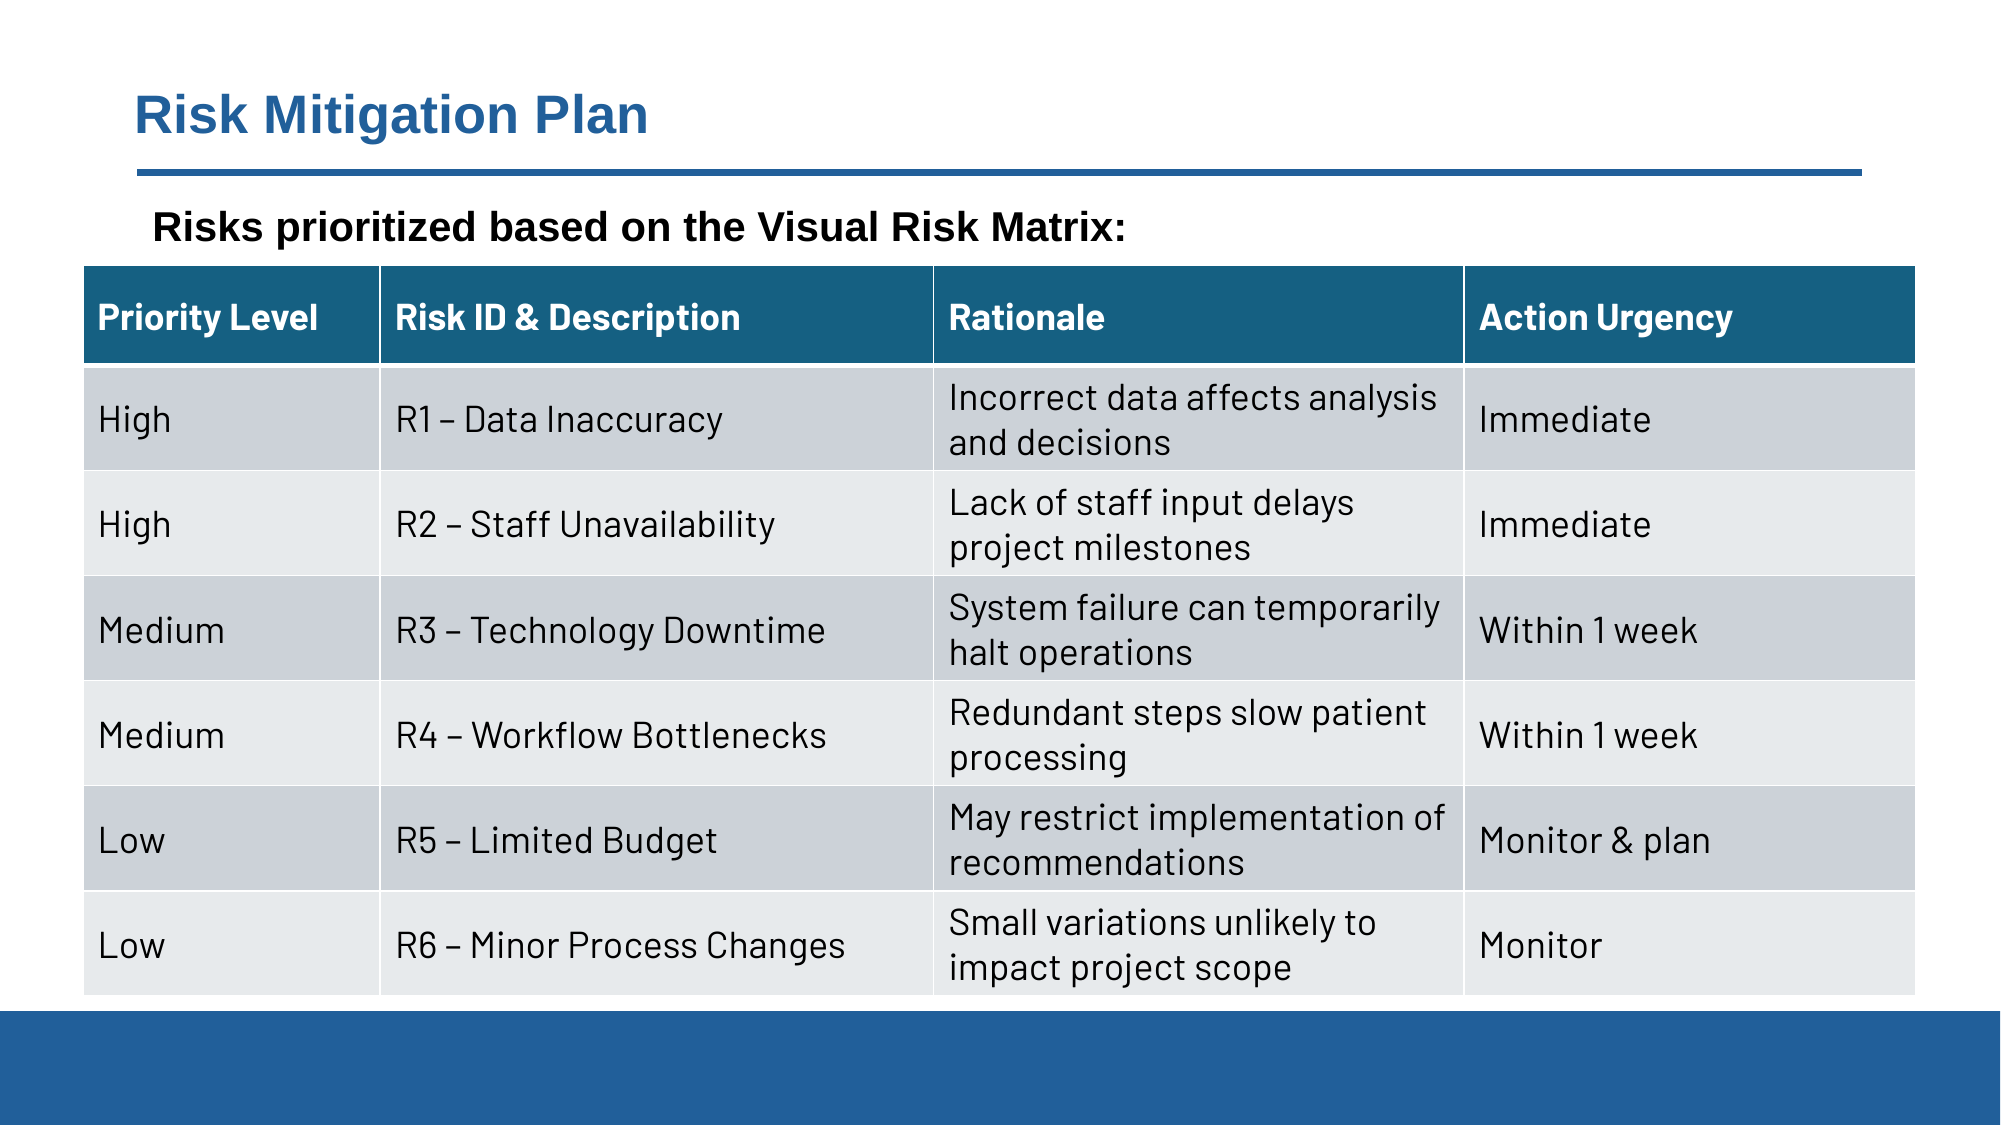

# Risk Mitigation Plan
Risks prioritized based on the Visual Risk Matrix:

| Priority Level | Risk ID & Description | Rationale | Action Urgency |
| --- | --- | --- | --- |
| High | R1 – Data Inaccuracy | Incorrect data affects analysis and decisions | Immediate |
| High | R2 – Staff Unavailability | Lack of staff input delays project milestones | Immediate |
| Medium | R3 – Technology Downtime | System failure can temporarily halt operations | Within 1 week |
| Medium | R4 – Workflow Bottlenecks | Redundant steps slow patient processing | Within 1 week |
| Low | R5 – Limited Budget | May restrict implementation of recommendations | Monitor & plan |
| Low | R6 – Minor Process Changes | Small variations unlikely to impact project scope | Monitor |